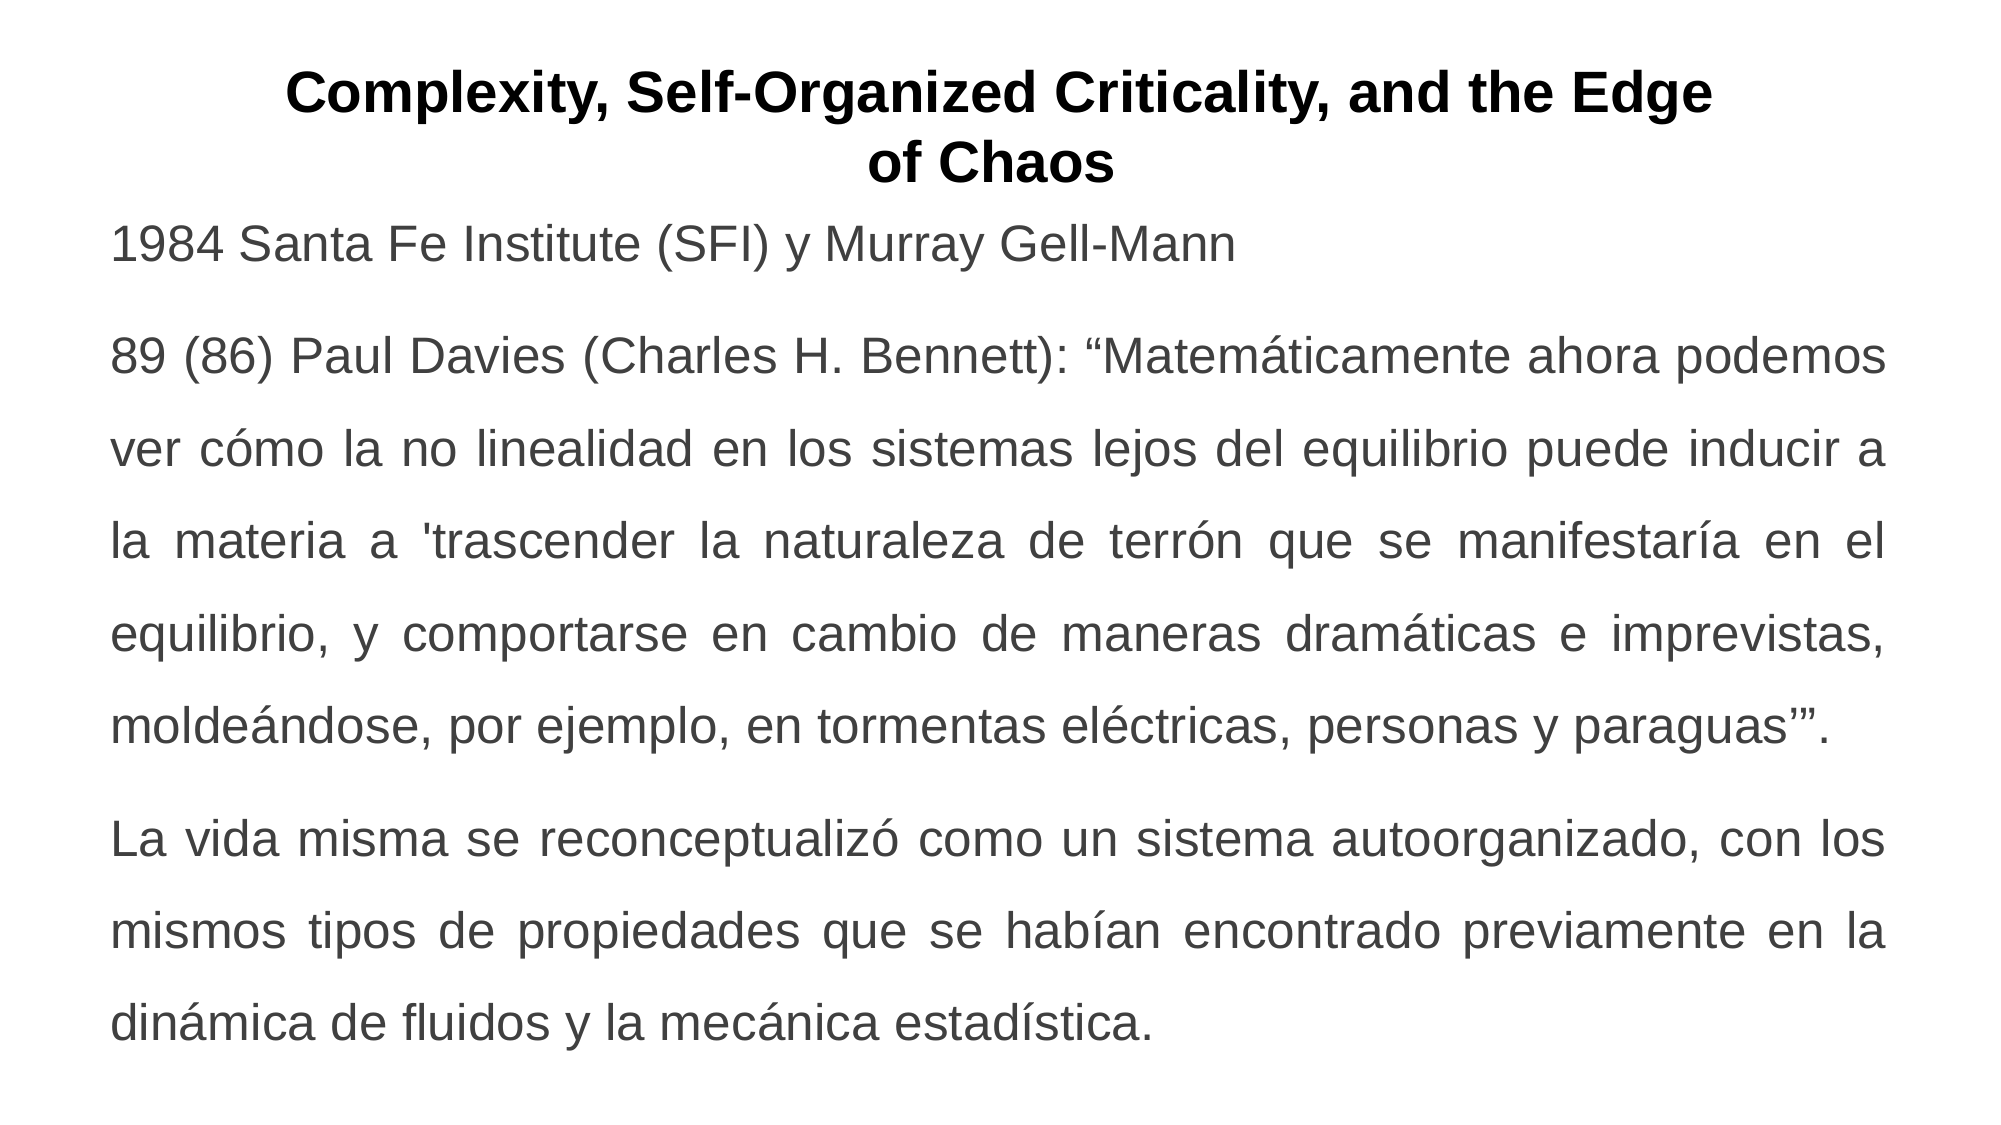

Complexity, Self-Organized Criticality, and the Edge of Chaos

1984 Santa Fe Institute (SFI) y Murray Gell-Mann
89 (86) Paul Davies (Charles H. Bennett): “Matemáticamente ahora podemos ver cómo la no linealidad en los sistemas lejos del equilibrio puede inducir a la materia a 'trascender la naturaleza de terrón que se manifestaría en el equilibrio, y comportarse en cambio de maneras dramáticas e imprevistas, moldeándose, por ejemplo, en tormentas eléctricas, personas y paraguas’”.
La vida misma se reconceptualizó como un sistema autoorganizado, con los mismos tipos de propiedades que se habían encontrado previamente en la dinámica de fluidos y la mecánica estadística.